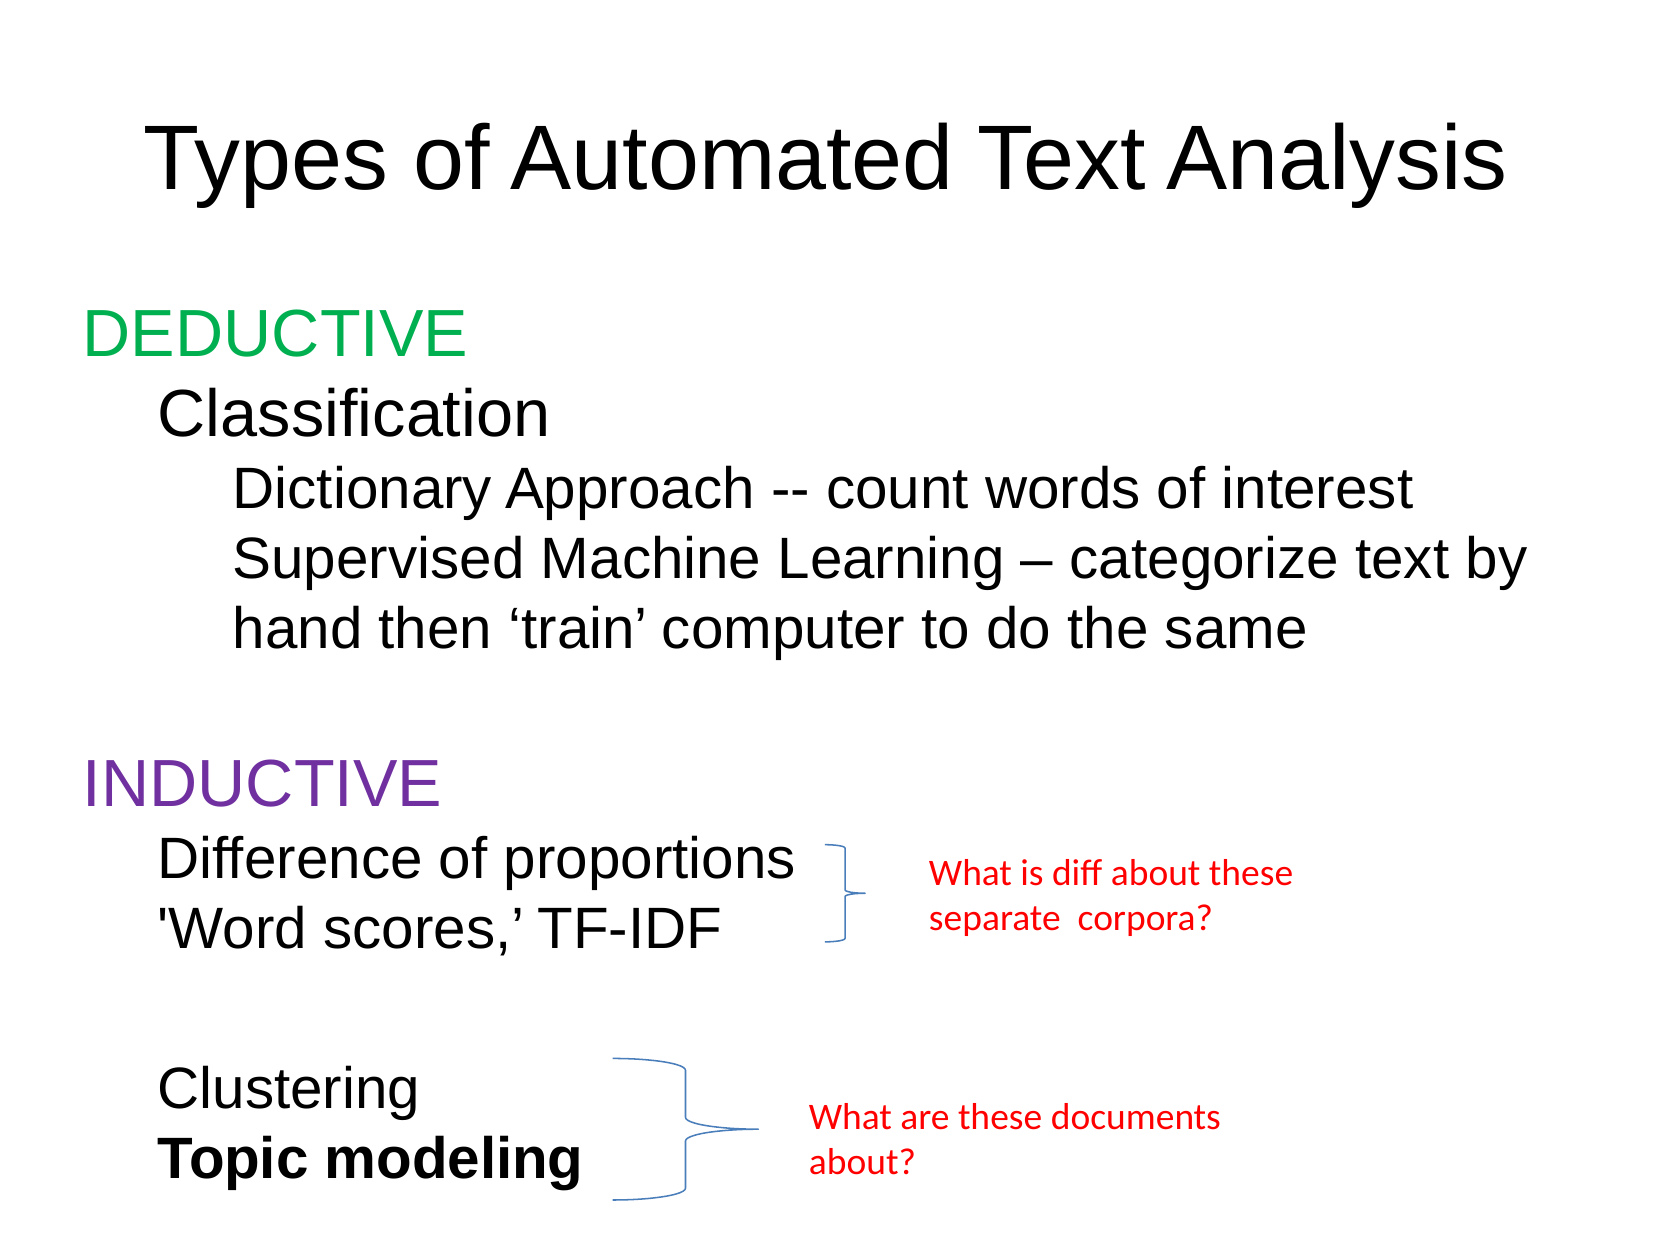

Types of Automated Text Analysis
DEDUCTIVE
Classification
Dictionary Approach -- count words of interest
Supervised Machine Learning – categorize text by hand then ‘train’ computer to do the same

INDUCTIVE
Difference of proportions
'Word scores,’ TF-IDF

Clustering
Topic modeling
What is diff about these separate  corpora?

What are these documents about?